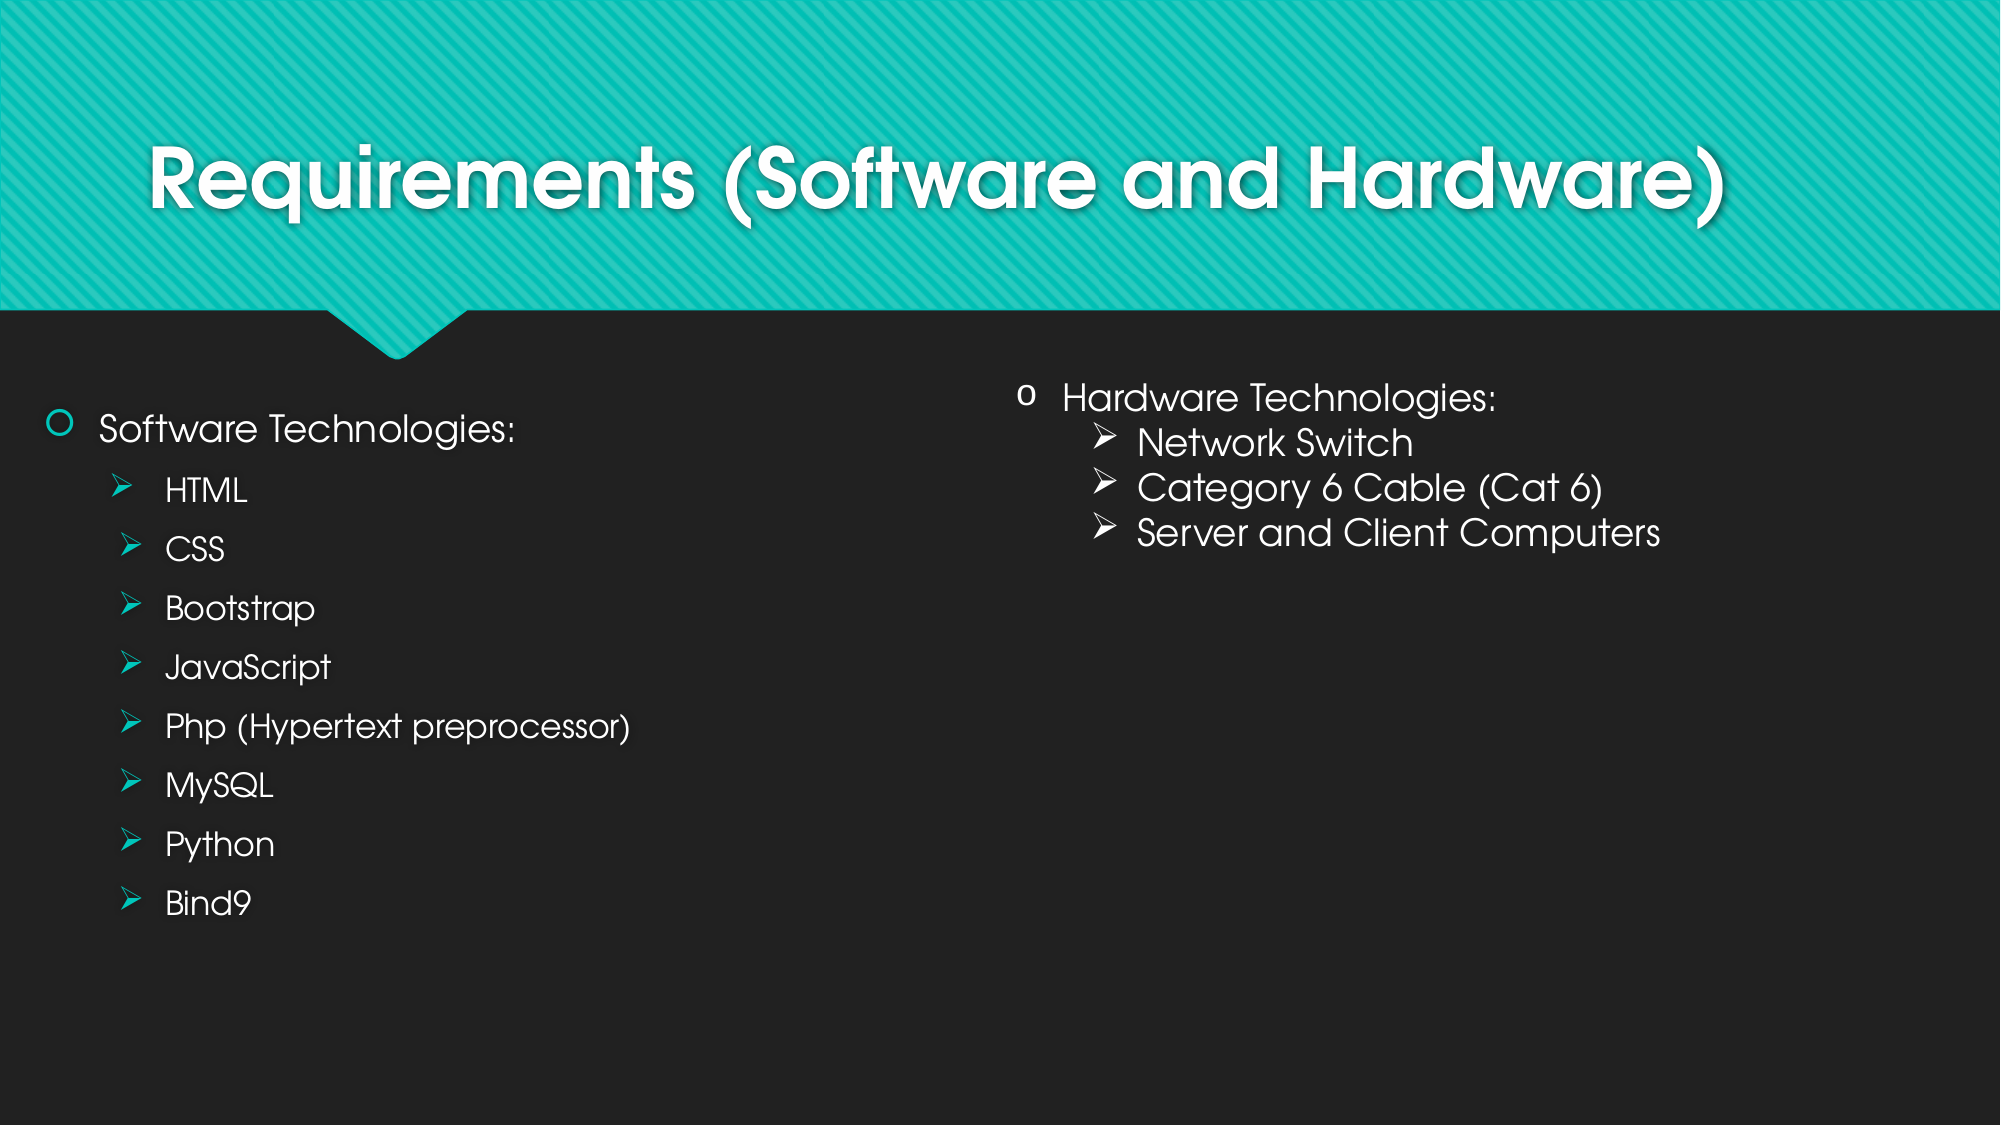

# Requirements (Software and Hardware)
Hardware Technologies: ​
Network Switch
Category 6 Cable (Cat 6)
Server and Client Computers
Software Technologies:
HTML
CSS
Bootstrap
JavaScript
Php (Hypertext preprocessor)
MySQL
Python
Bind9